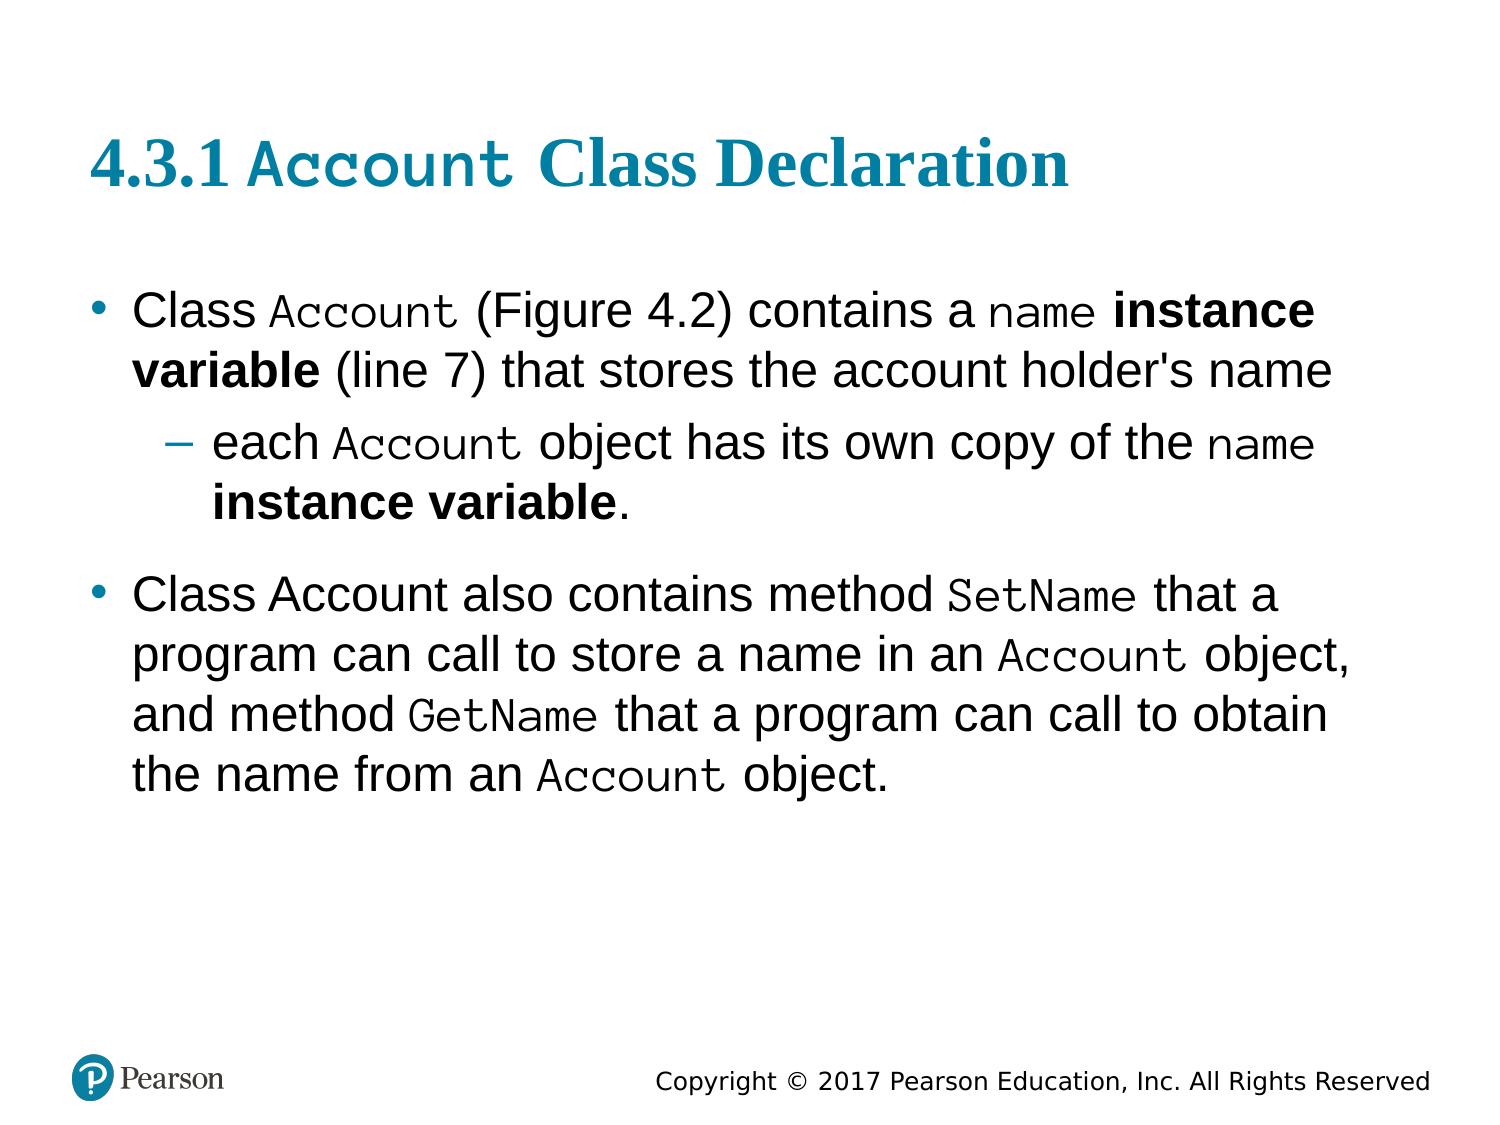

# 4.3.1 Account Class Declaration
Class Account (Figure 4.2) contains a name instance variable (line 7) that stores the account holder's name
each Account object has its own copy of the name instance variable.
Class Account also contains method SetName that a program can call to store a name in an Account object, and method GetName that a program can call to obtain the name from an Account object.